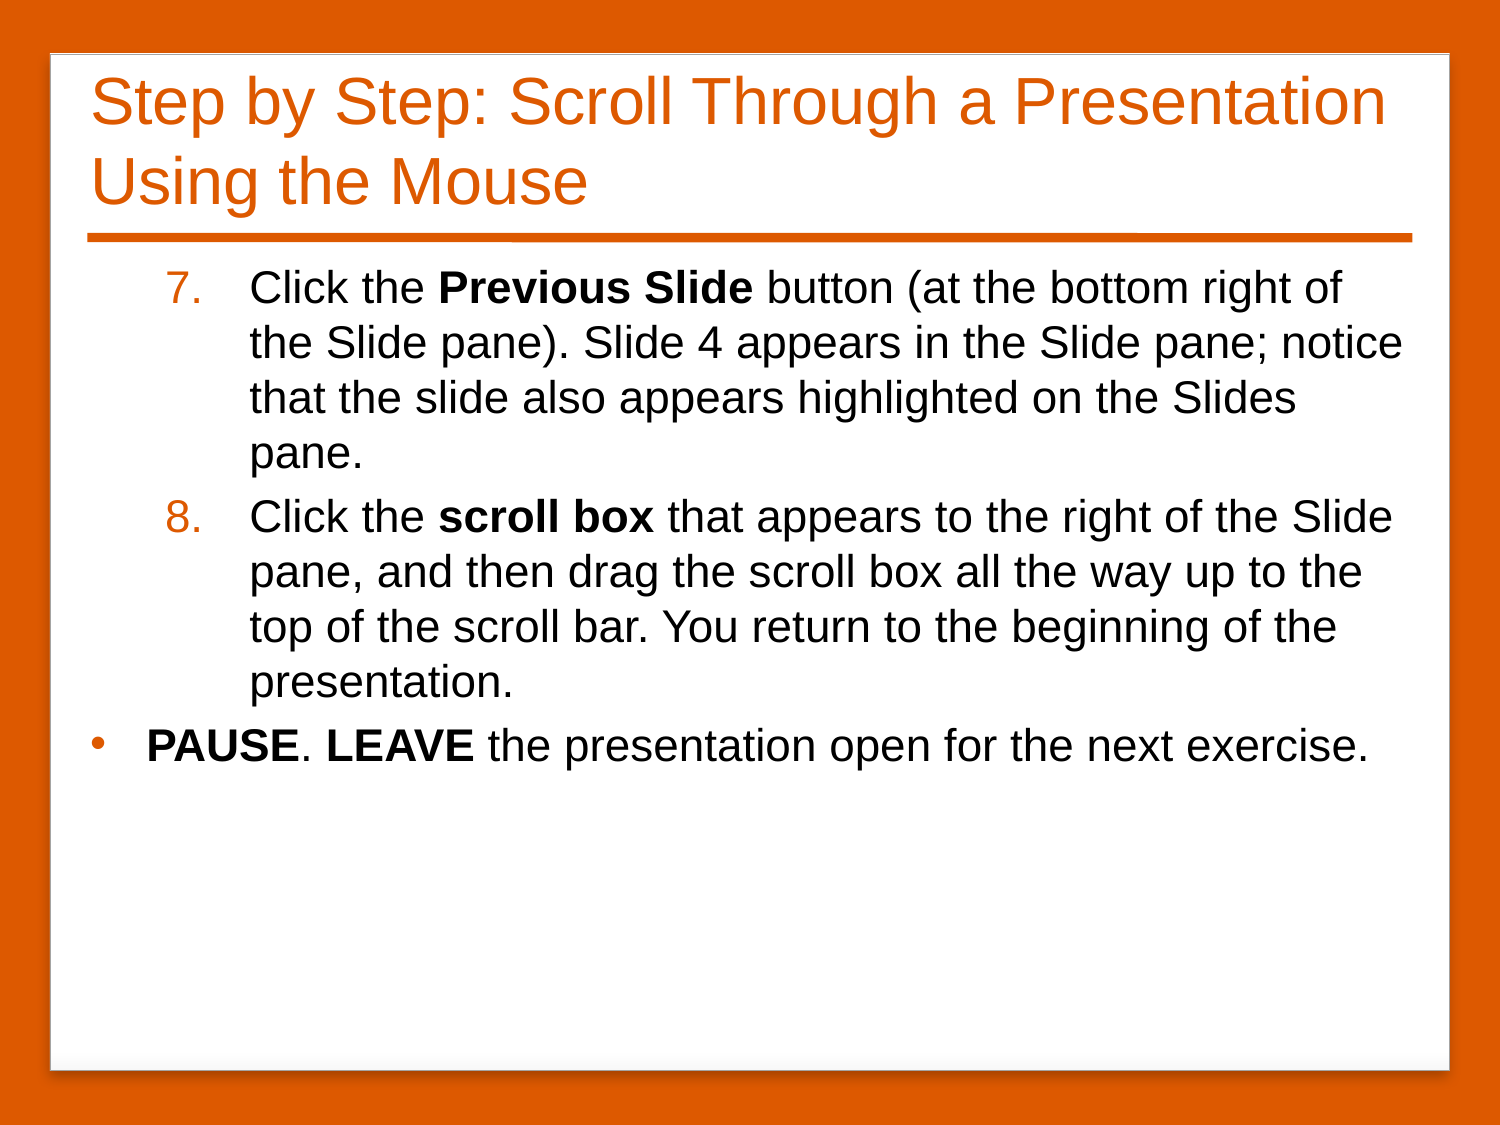

# Step by Step: Scroll Through a Presentation Using the Mouse
Click the Previous Slide button (at the bottom right of the Slide pane). Slide 4 appears in the Slide pane; notice that the slide also appears highlighted on the Slides pane.
Click the scroll box that appears to the right of the Slide pane, and then drag the scroll box all the way up to the top of the scroll bar. You return to the beginning of the presentation.
PAUSE. LEAVE the presentation open for the next exercise.